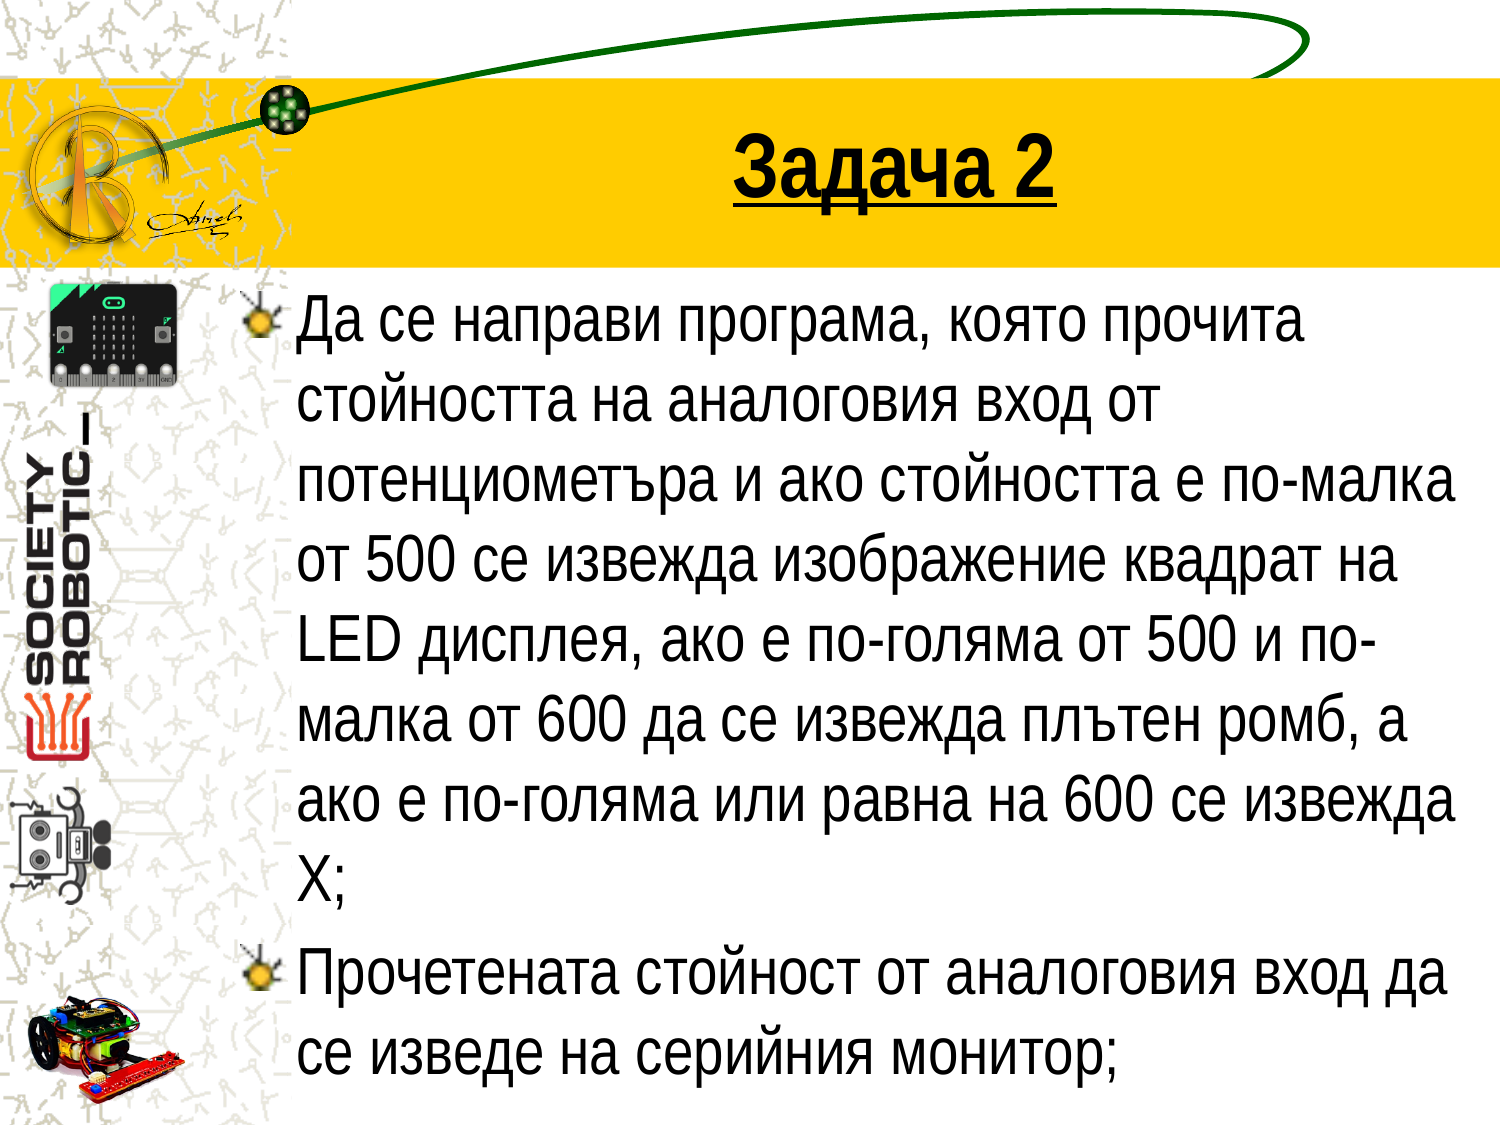

# Задача 2
Да се направи програма, която прочита стойността на аналоговия вход от потенциометъра и ако стойността е по-малка от 500 се извежда изображение квадрат на LED дисплея, ако е по-голяма от 500 и по-малка от 600 да се извежда плътен ромб, а ако е по-голяма или равна на 600 се извежда Х;
Прочетената стойност от аналоговия вход да се изведе на серийния монитор;